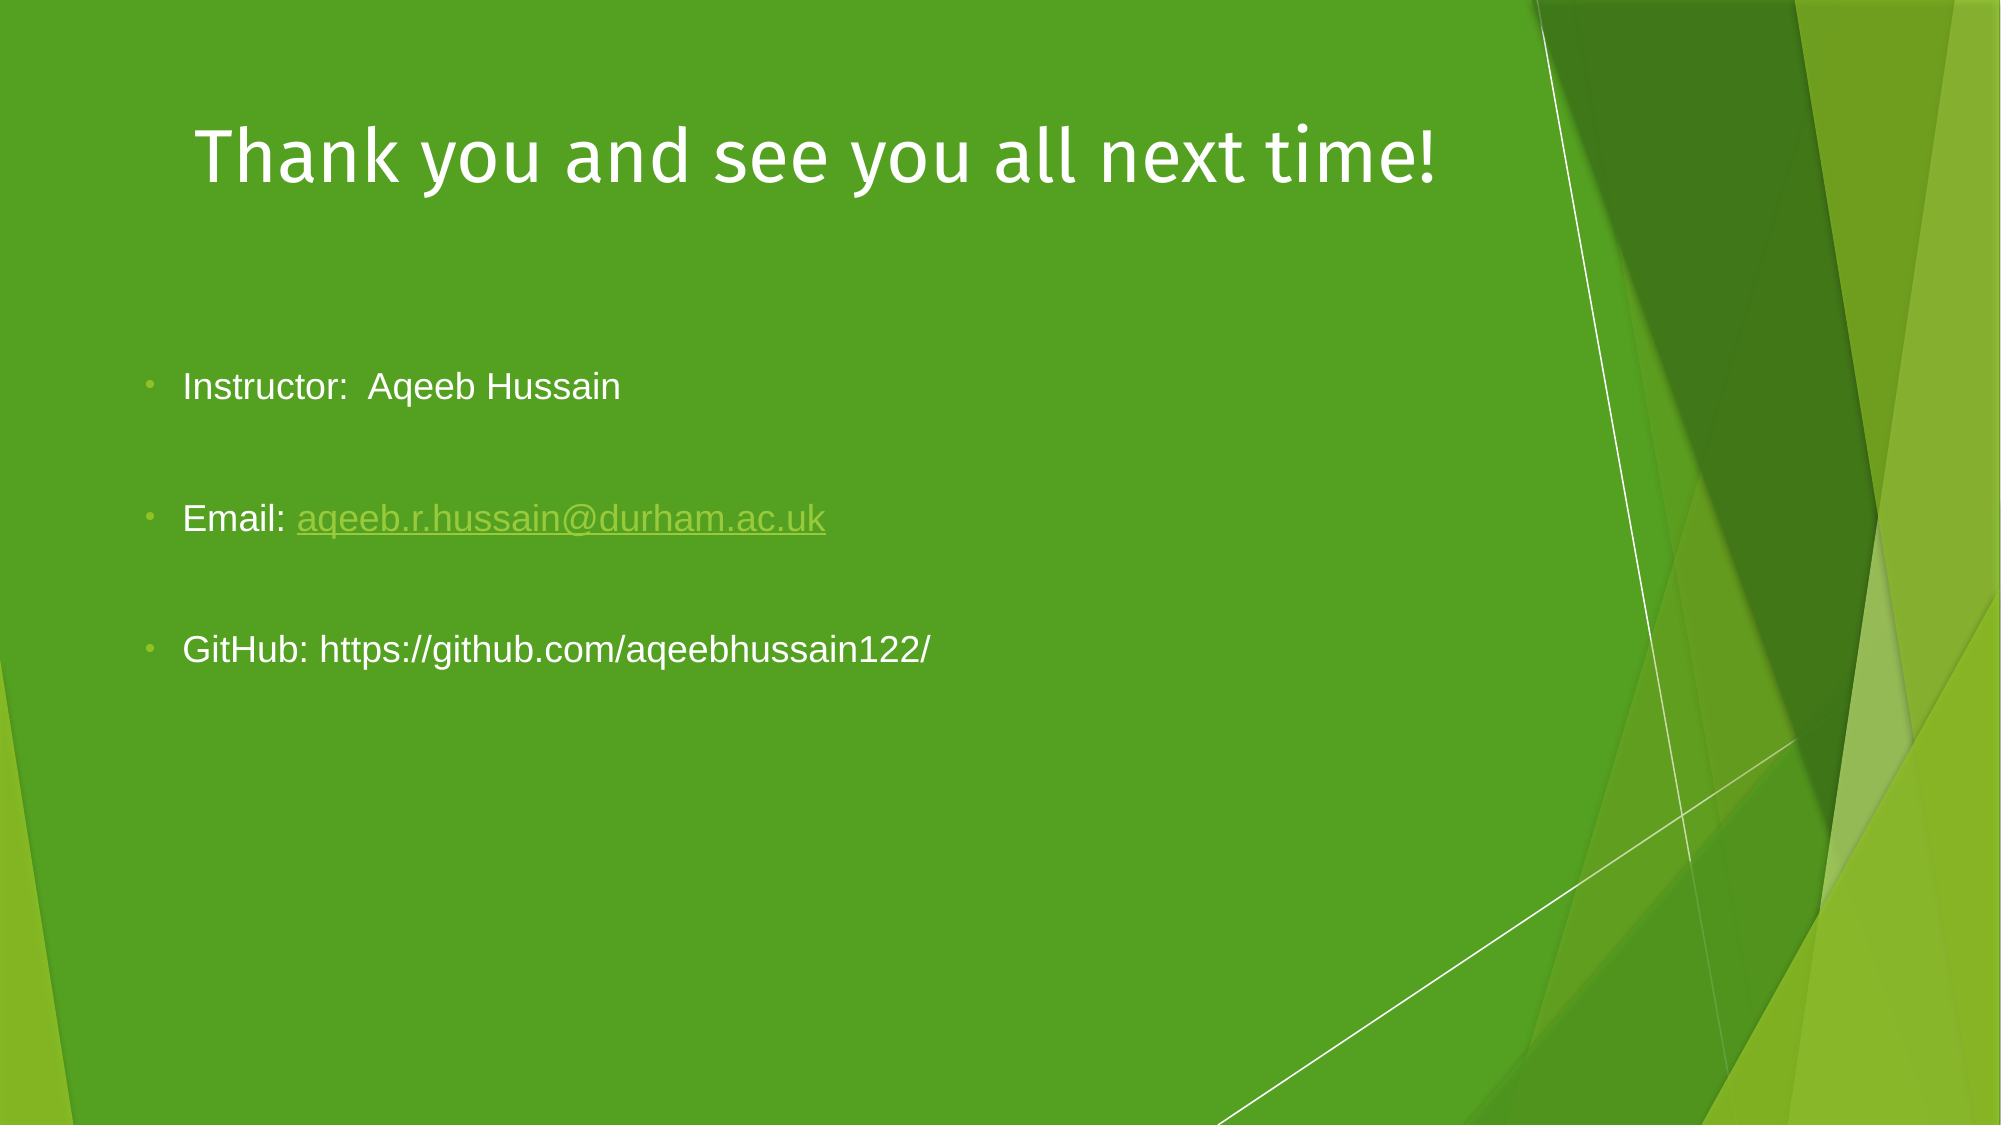

# Thank you and see you all next time!
Instructor:  Aqeeb Hussain

Email: aqeeb.r.hussain@durham.ac.uk

GitHub: https://github.com/aqeebhussain122/